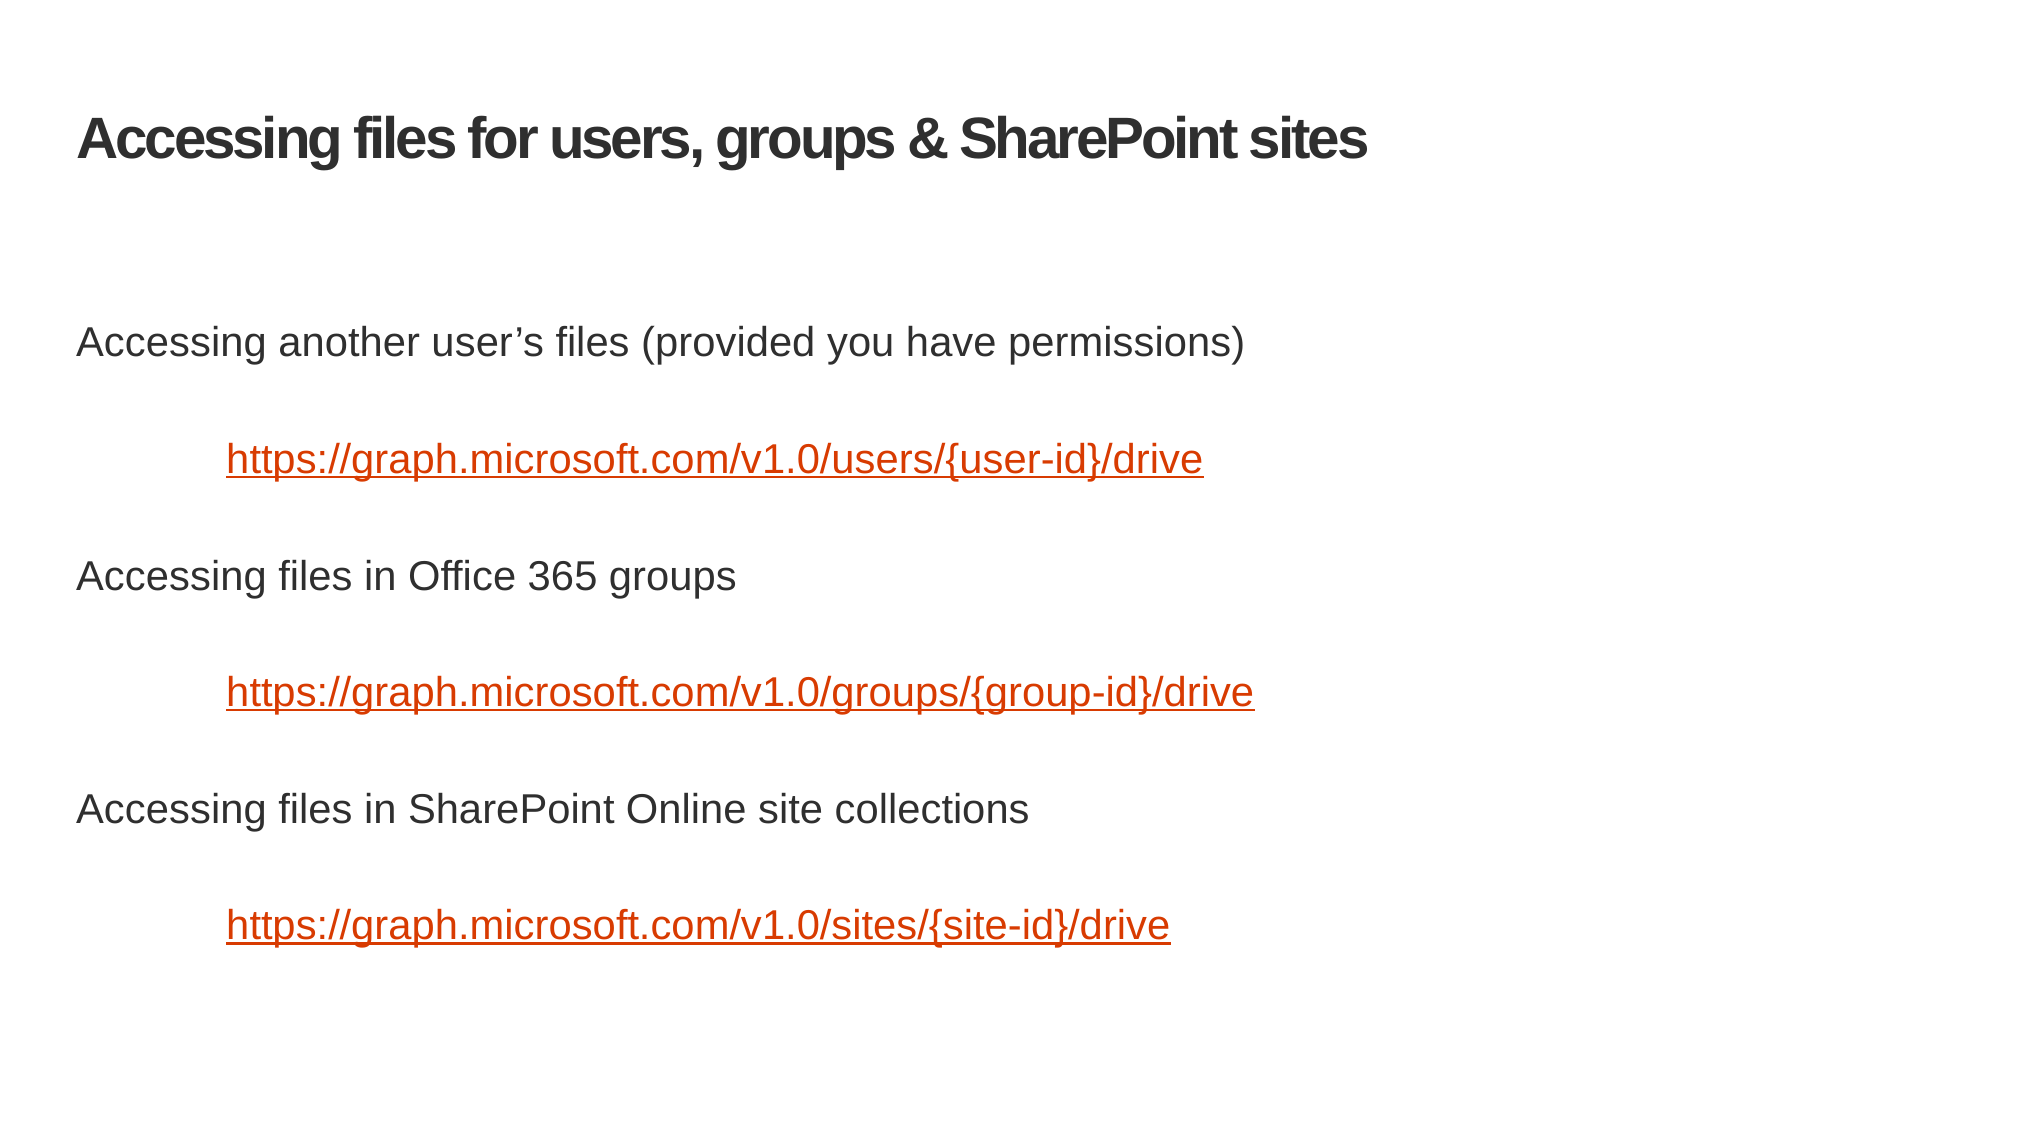

# Accessing files for users, groups & SharePoint sites
Accessing another user’s files (provided you have permissions)

	https://graph.microsoft.com/v1.0/users/{user-id}/drive

Accessing files in Office 365 groups

	https://graph.microsoft.com/v1.0/groups/{group-id}/drive

Accessing files in SharePoint Online site collections

	https://graph.microsoft.com/v1.0/sites/{site-id}/drive